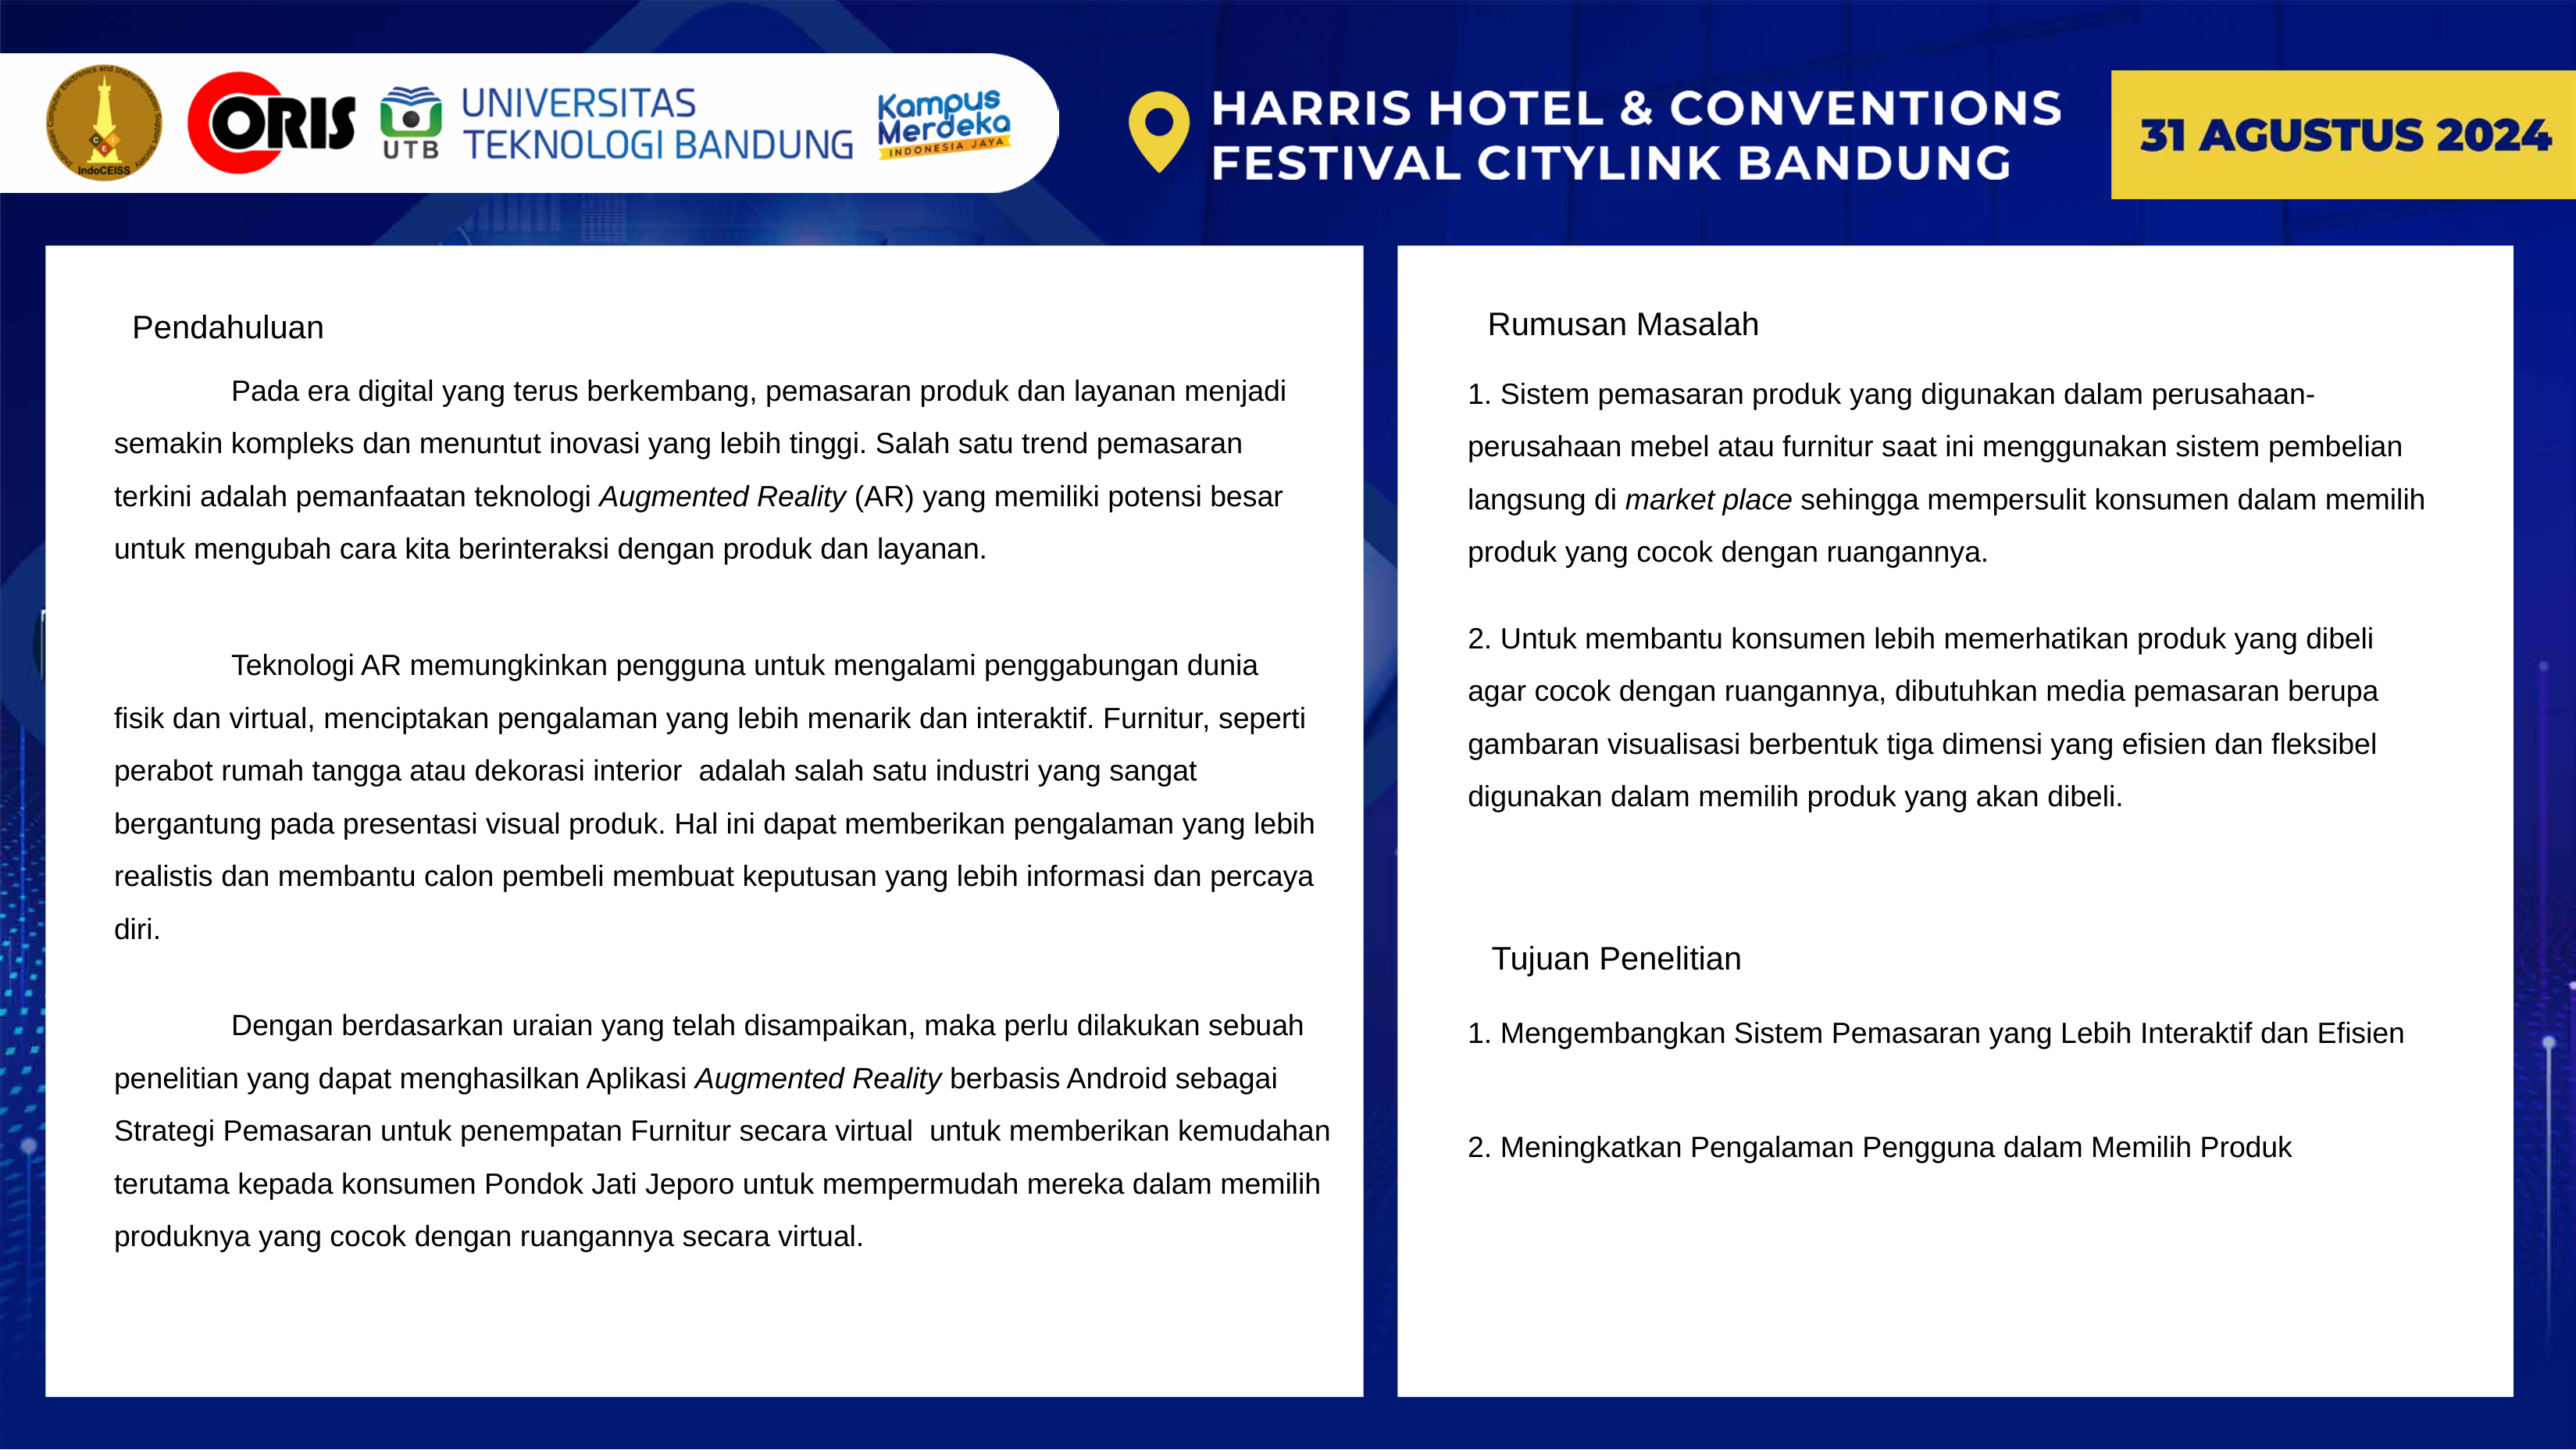

Rumusan Masalah
Pendahuluan
	Pada era digital yang terus berkembang, pemasaran produk dan layanan menjadi semakin kompleks dan menuntut inovasi yang lebih tinggi. Salah satu trend pemasaran terkini adalah pemanfaatan teknologi Augmented Reality (AR) yang memiliki potensi besar untuk mengubah cara kita berinteraksi dengan produk dan layanan.
1. Sistem pemasaran produk yang digunakan dalam perusahaan-perusahaan mebel atau furnitur saat ini menggunakan sistem pembelian langsung di market place sehingga mempersulit konsumen dalam memilih produk yang cocok dengan ruangannya.
2. Untuk membantu konsumen lebih memerhatikan produk yang dibeli agar cocok dengan ruangannya, dibutuhkan media pemasaran berupa gambaran visualisasi berbentuk tiga dimensi yang efisien dan fleksibel digunakan dalam memilih produk yang akan dibeli.
	Teknologi AR memungkinkan pengguna untuk mengalami penggabungan dunia fisik dan virtual, menciptakan pengalaman yang lebih menarik dan interaktif. Furnitur, seperti perabot rumah tangga atau dekorasi interior  adalah salah satu industri yang sangat bergantung pada presentasi visual produk. Hal ini dapat memberikan pengalaman yang lebih realistis dan membantu calon pembeli membuat keputusan yang lebih informasi dan percaya diri.
Tujuan Penelitian
	Dengan berdasarkan uraian yang telah disampaikan, maka perlu dilakukan sebuah penelitian yang dapat menghasilkan Aplikasi Augmented Reality berbasis Android sebagai Strategi Pemasaran untuk penempatan Furnitur secara virtual  untuk memberikan kemudahan terutama kepada konsumen Pondok Jati Jeporo untuk mempermudah mereka dalam memilih produknya yang cocok dengan ruangannya secara virtual.
1. Mengembangkan Sistem Pemasaran yang Lebih Interaktif dan Efisien
2. Meningkatkan Pengalaman Pengguna dalam Memilih Produk